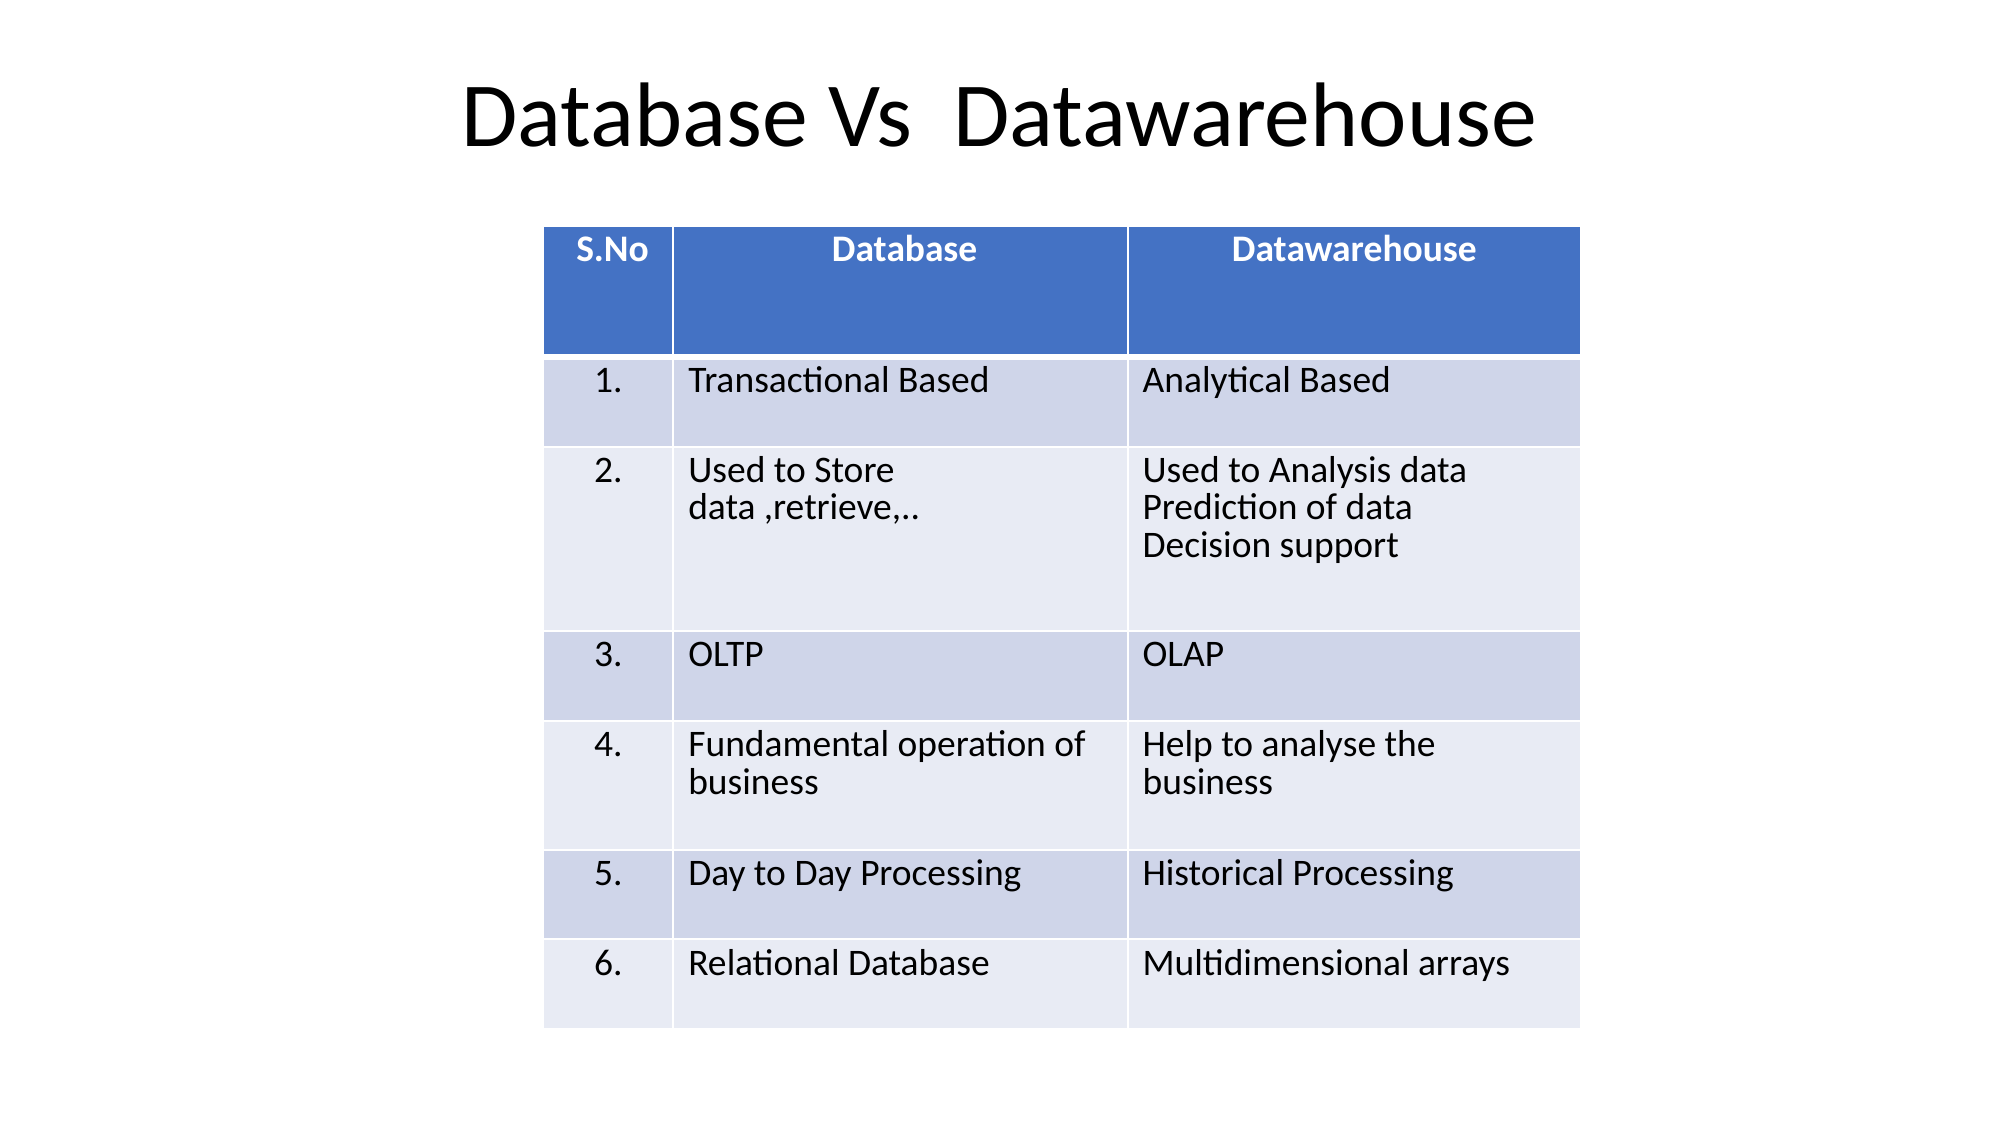

# Database Vs  Datawarehouse
| S.No | Database | Datawarehouse |
| --- | --- | --- |
| 1. | Transactional Based | Analytical Based |
| 2. | Used to Store data ,retrieve,.. | Used to Analysis data Prediction of data Decision support |
| 3. | OLTP | OLAP |
| 4. | Fundamental operation of business | Help to analyse the business |
| 5. | Day to Day Processing | Historical Processing |
| 6. | Relational Database | Multidimensional arrays |